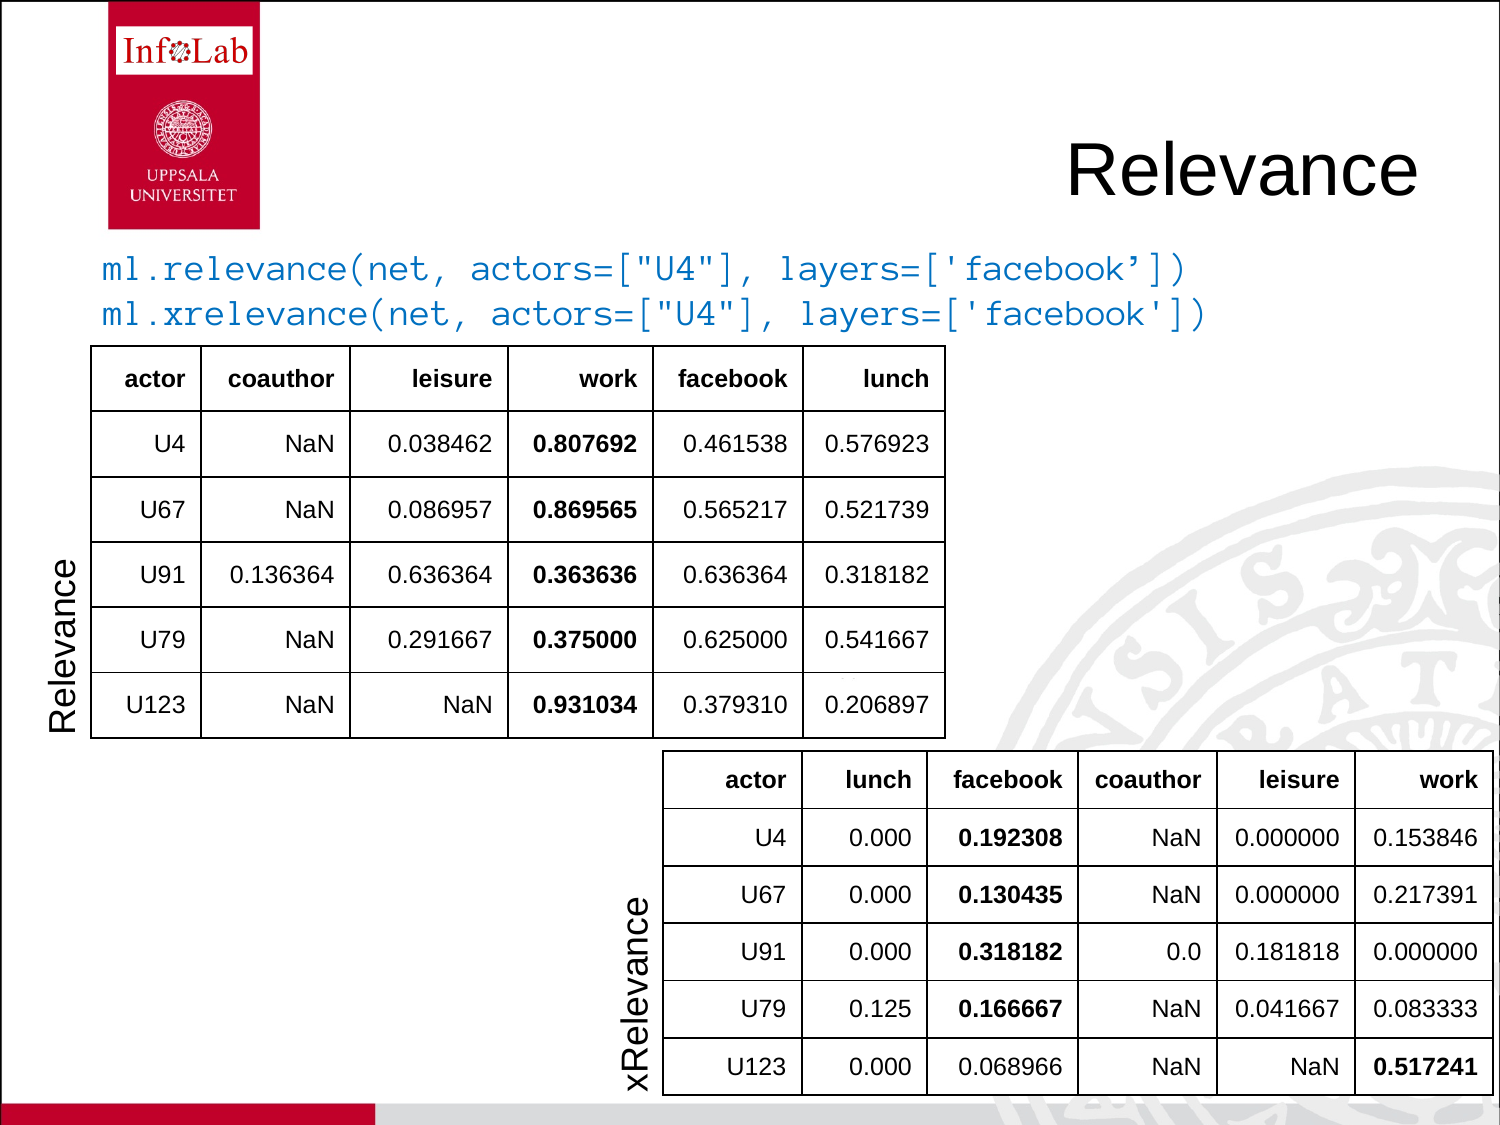

# Relevance
ml.relevance(net, actors=["U4"], layers=['facebook’])
ml.xrelevance(net, actors=["U4"], layers=['facebook'])

| actor | coauthor | leisure | work | facebook | lunch |
| --- | --- | --- | --- | --- | --- |
| U4 | NaN | 0.038462 | 0.807692 | 0.461538 | 0.576923 |
| U67 | NaN | 0.086957 | 0.869565 | 0.565217 | 0.521739 |
| U91 | 0.136364 | 0.636364 | 0.363636 | 0.636364 | 0.318182 |
| U79 | NaN | 0.291667 | 0.375000 | 0.625000 | 0.541667 |
| U123 | NaN | NaN | 0.931034 | 0.379310 | 0.206897 |
Relevance
| actor | lunch | facebook | coauthor | leisure | work |
| --- | --- | --- | --- | --- | --- |
| U4 | 0.000 | 0.192308 | NaN | 0.000000 | 0.153846 |
| U67 | 0.000 | 0.130435 | NaN | 0.000000 | 0.217391 |
| U91 | 0.000 | 0.318182 | 0.0 | 0.181818 | 0.000000 |
| U79 | 0.125 | 0.166667 | NaN | 0.041667 | 0.083333 |
| U123 | 0.000 | 0.068966 | NaN | NaN | 0.517241 |
xRelevance